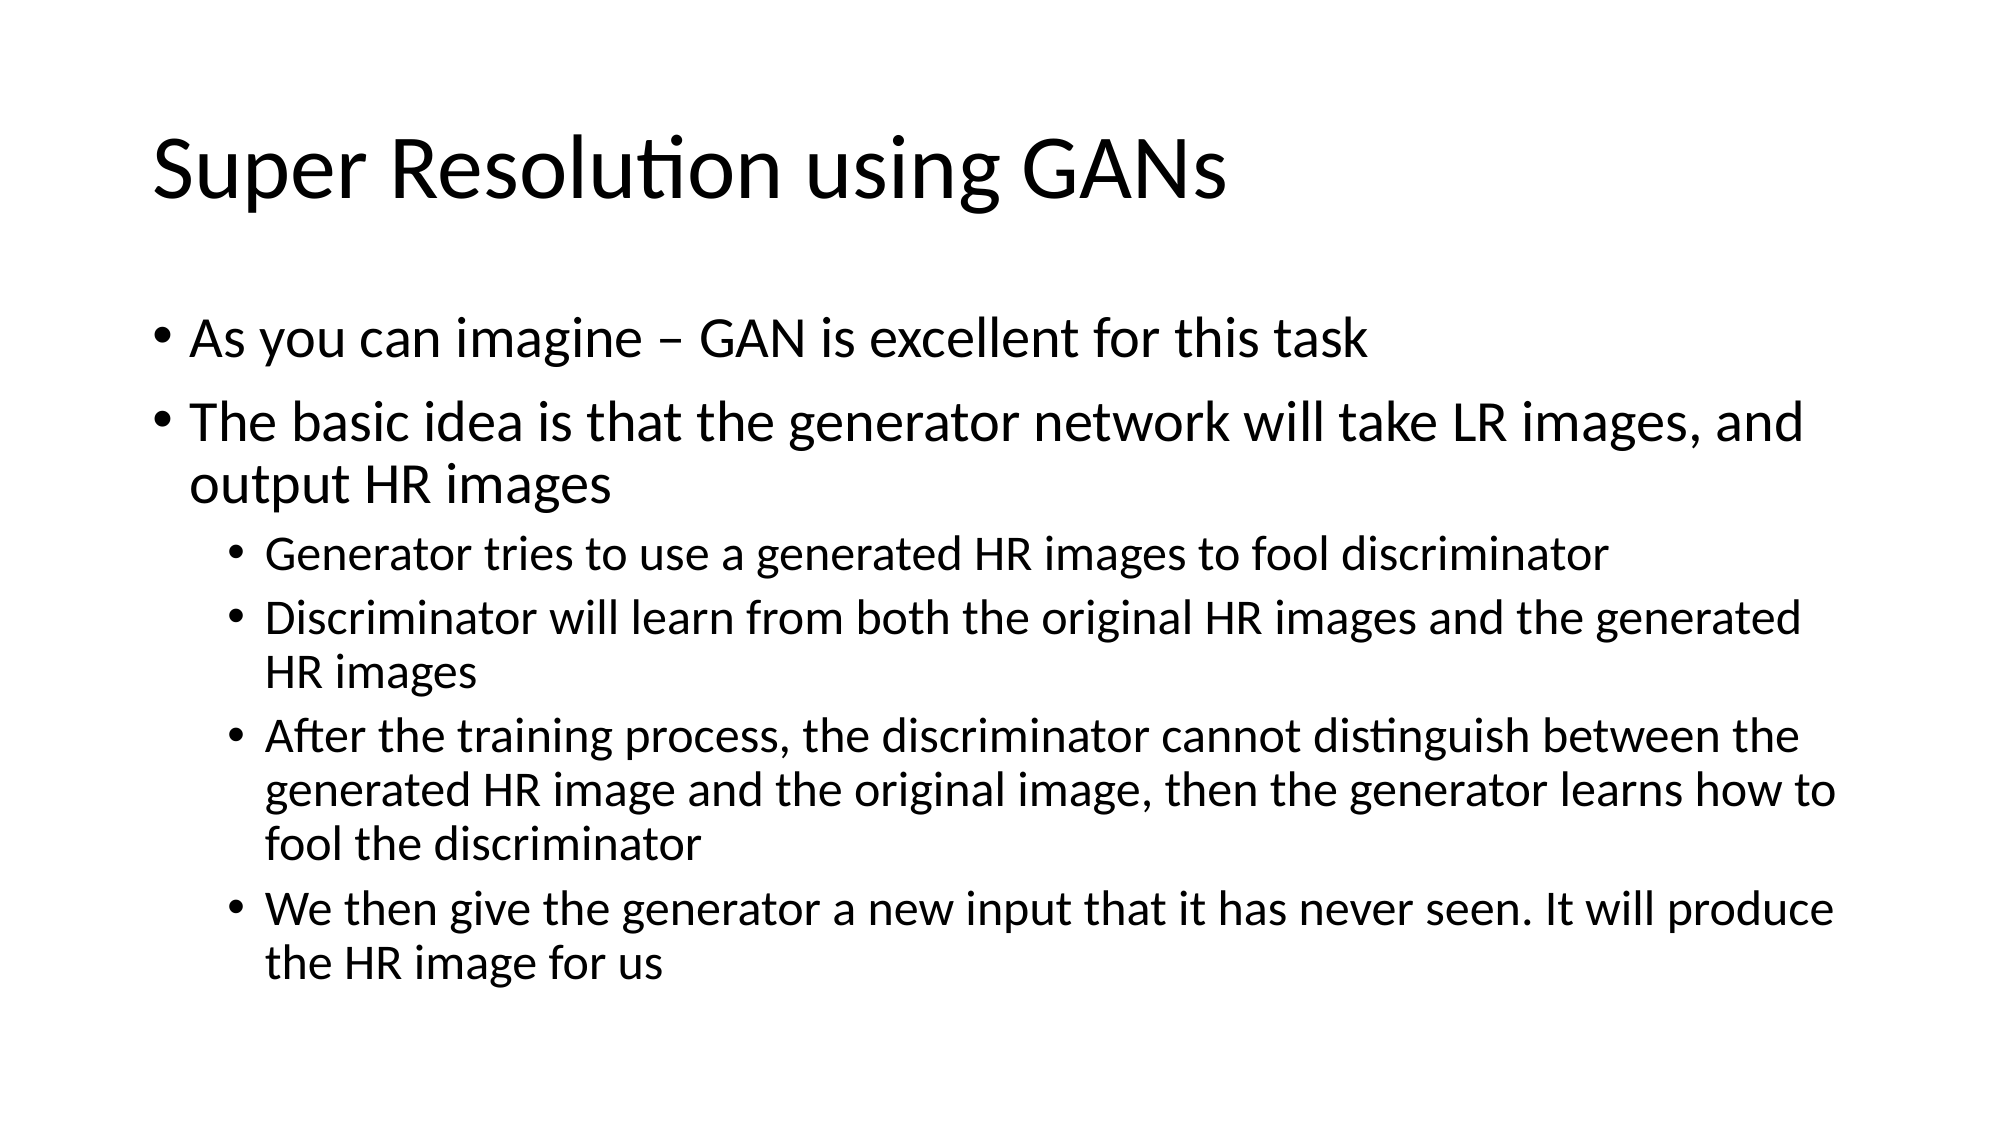

# Super Resolution using GANs
As you can imagine – GAN is excellent for this task
The basic idea is that the generator network will take LR images, and output HR images
Generator tries to use a generated HR images to fool discriminator
Discriminator will learn from both the original HR images and the generated HR images
After the training process, the discriminator cannot distinguish between the generated HR image and the original image, then the generator learns how to fool the discriminator
We then give the generator a new input that it has never seen. It will produce the HR image for us